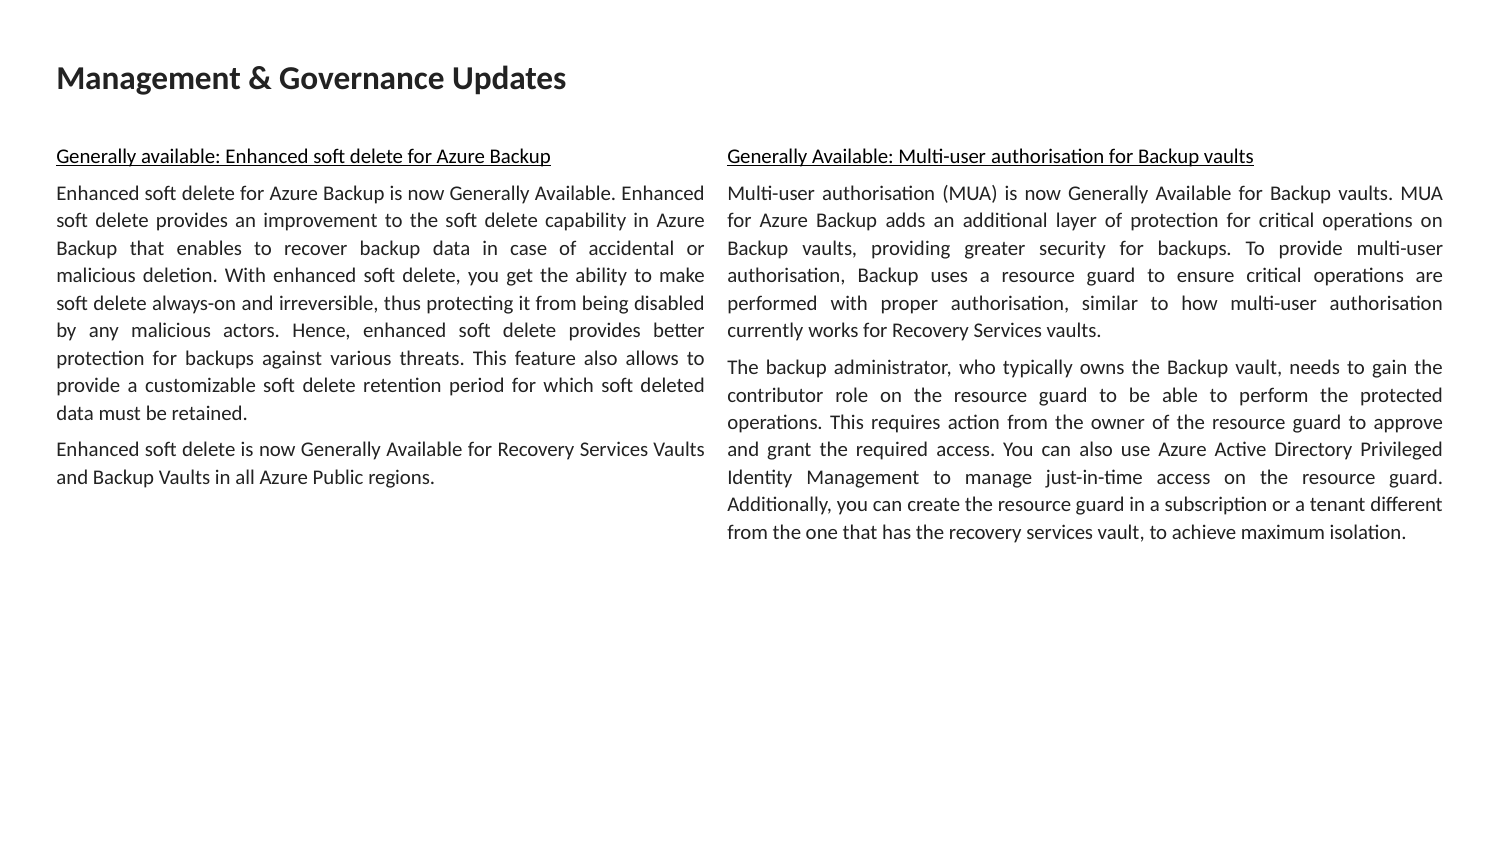

# Management & Governance Updates
Generally available: Enhanced soft delete for Azure Backup
Enhanced soft delete for Azure Backup is now Generally Available. Enhanced soft delete provides an improvement to the soft delete capability in Azure Backup that enables to recover backup data in case of accidental or malicious deletion. With enhanced soft delete, you get the ability to make soft delete always-on and irreversible, thus protecting it from being disabled by any malicious actors. Hence, enhanced soft delete provides better protection for backups against various threats. This feature also allows to provide a customizable soft delete retention period for which soft deleted data must be retained.
Enhanced soft delete is now Generally Available for Recovery Services Vaults and Backup Vaults in all Azure Public regions.
Generally Available: Multi-user authorisation for Backup vaults
Multi-user authorisation (MUA) is now Generally Available for Backup vaults. MUA for Azure Backup adds an additional layer of protection for critical operations on Backup vaults, providing greater security for backups. To provide multi-user authorisation, Backup uses a resource guard to ensure critical operations are performed with proper authorisation, similar to how multi-user authorisation currently works for Recovery Services vaults.
The backup administrator, who typically owns the Backup vault, needs to gain the contributor role on the resource guard to be able to perform the protected operations. This requires action from the owner of the resource guard to approve and grant the required access. You can also use Azure Active Directory Privileged Identity Management to manage just-in-time access on the resource guard. Additionally, you can create the resource guard in a subscription or a tenant different from the one that has the recovery services vault, to achieve maximum isolation.